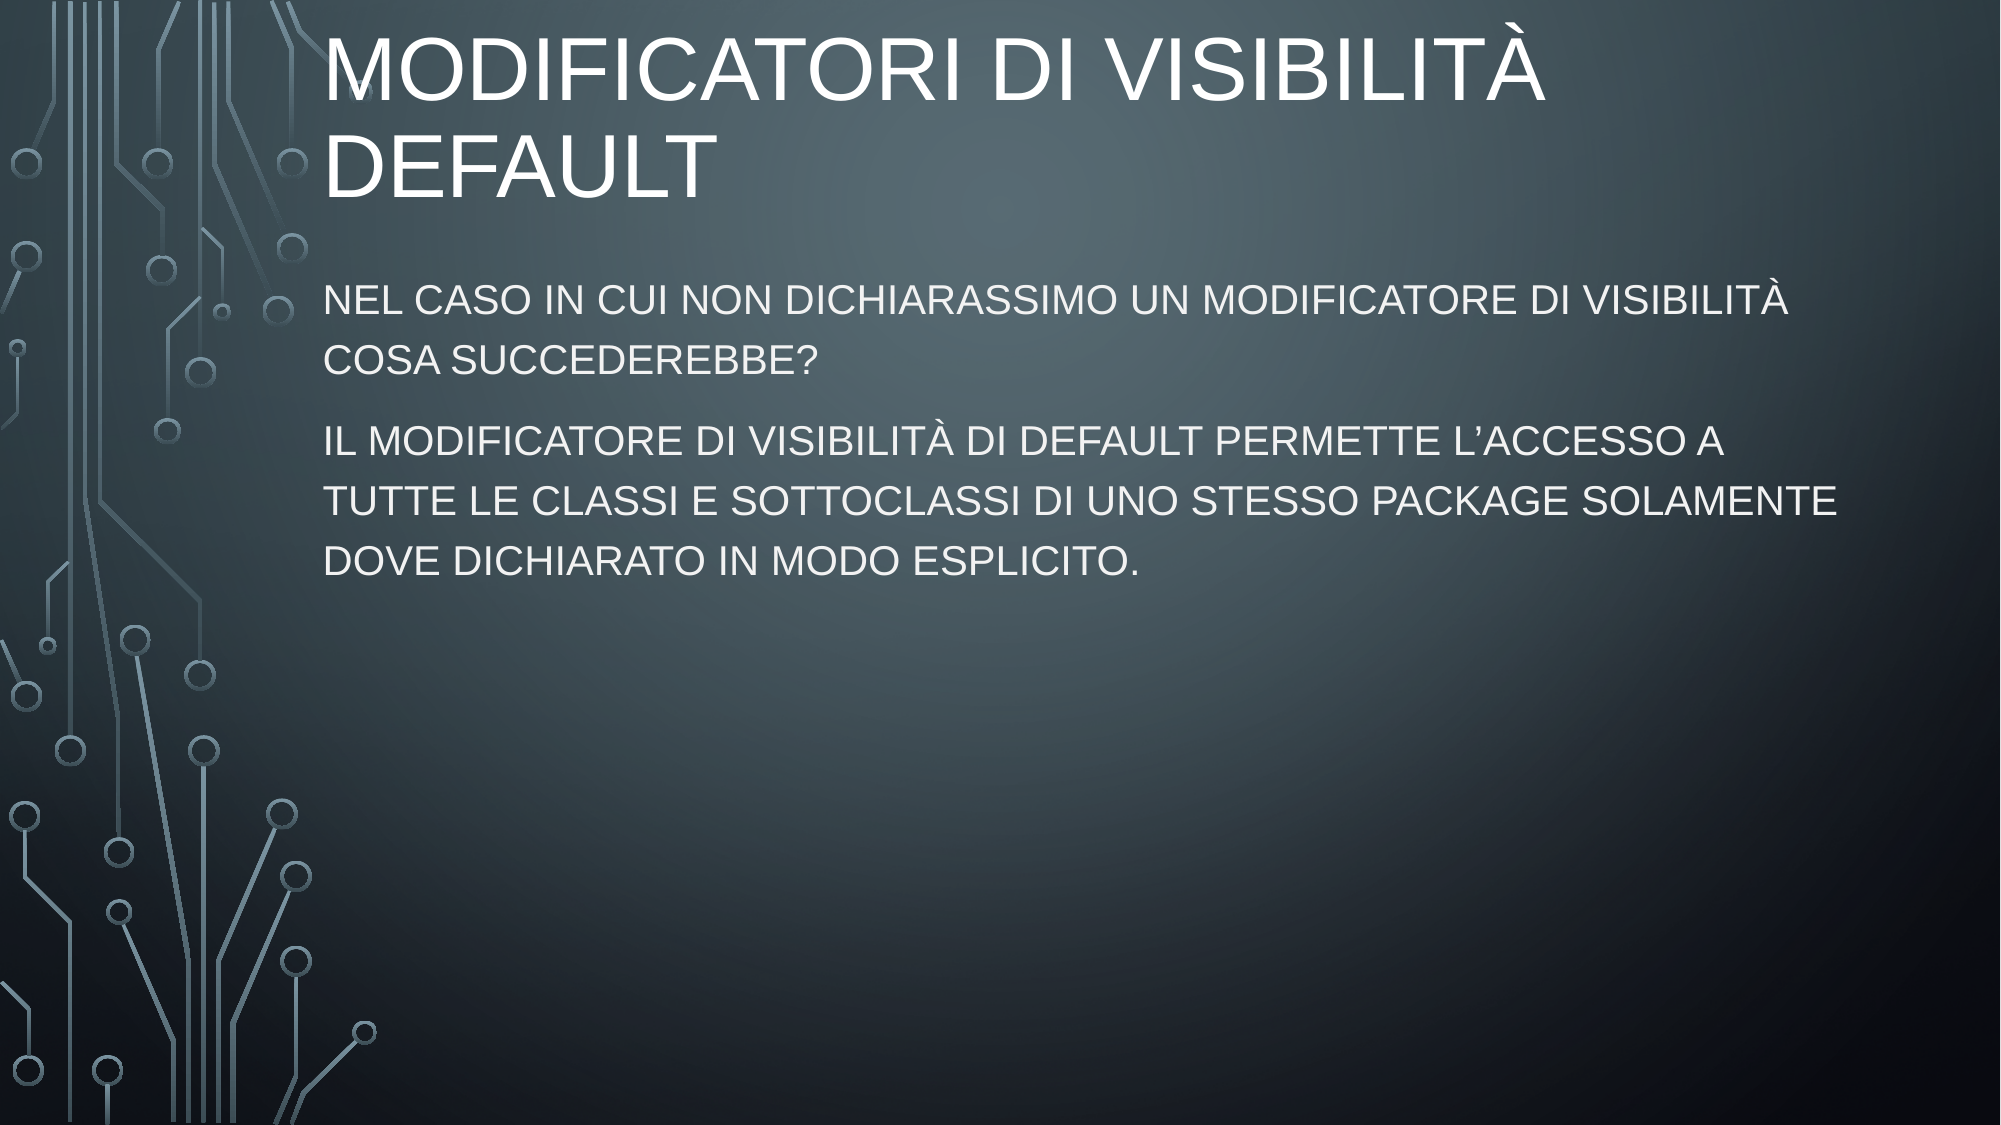

# Modificatori di visibilità default
Nel caso in cui non dichiarassimo un modificatore di visibilità cosa succederebbe?
Il modificatore di visibilità di default permette l’accesso a tutte le classi e sottoclassi di uno stesso package solamente dove dichiarato in modo esplicito.